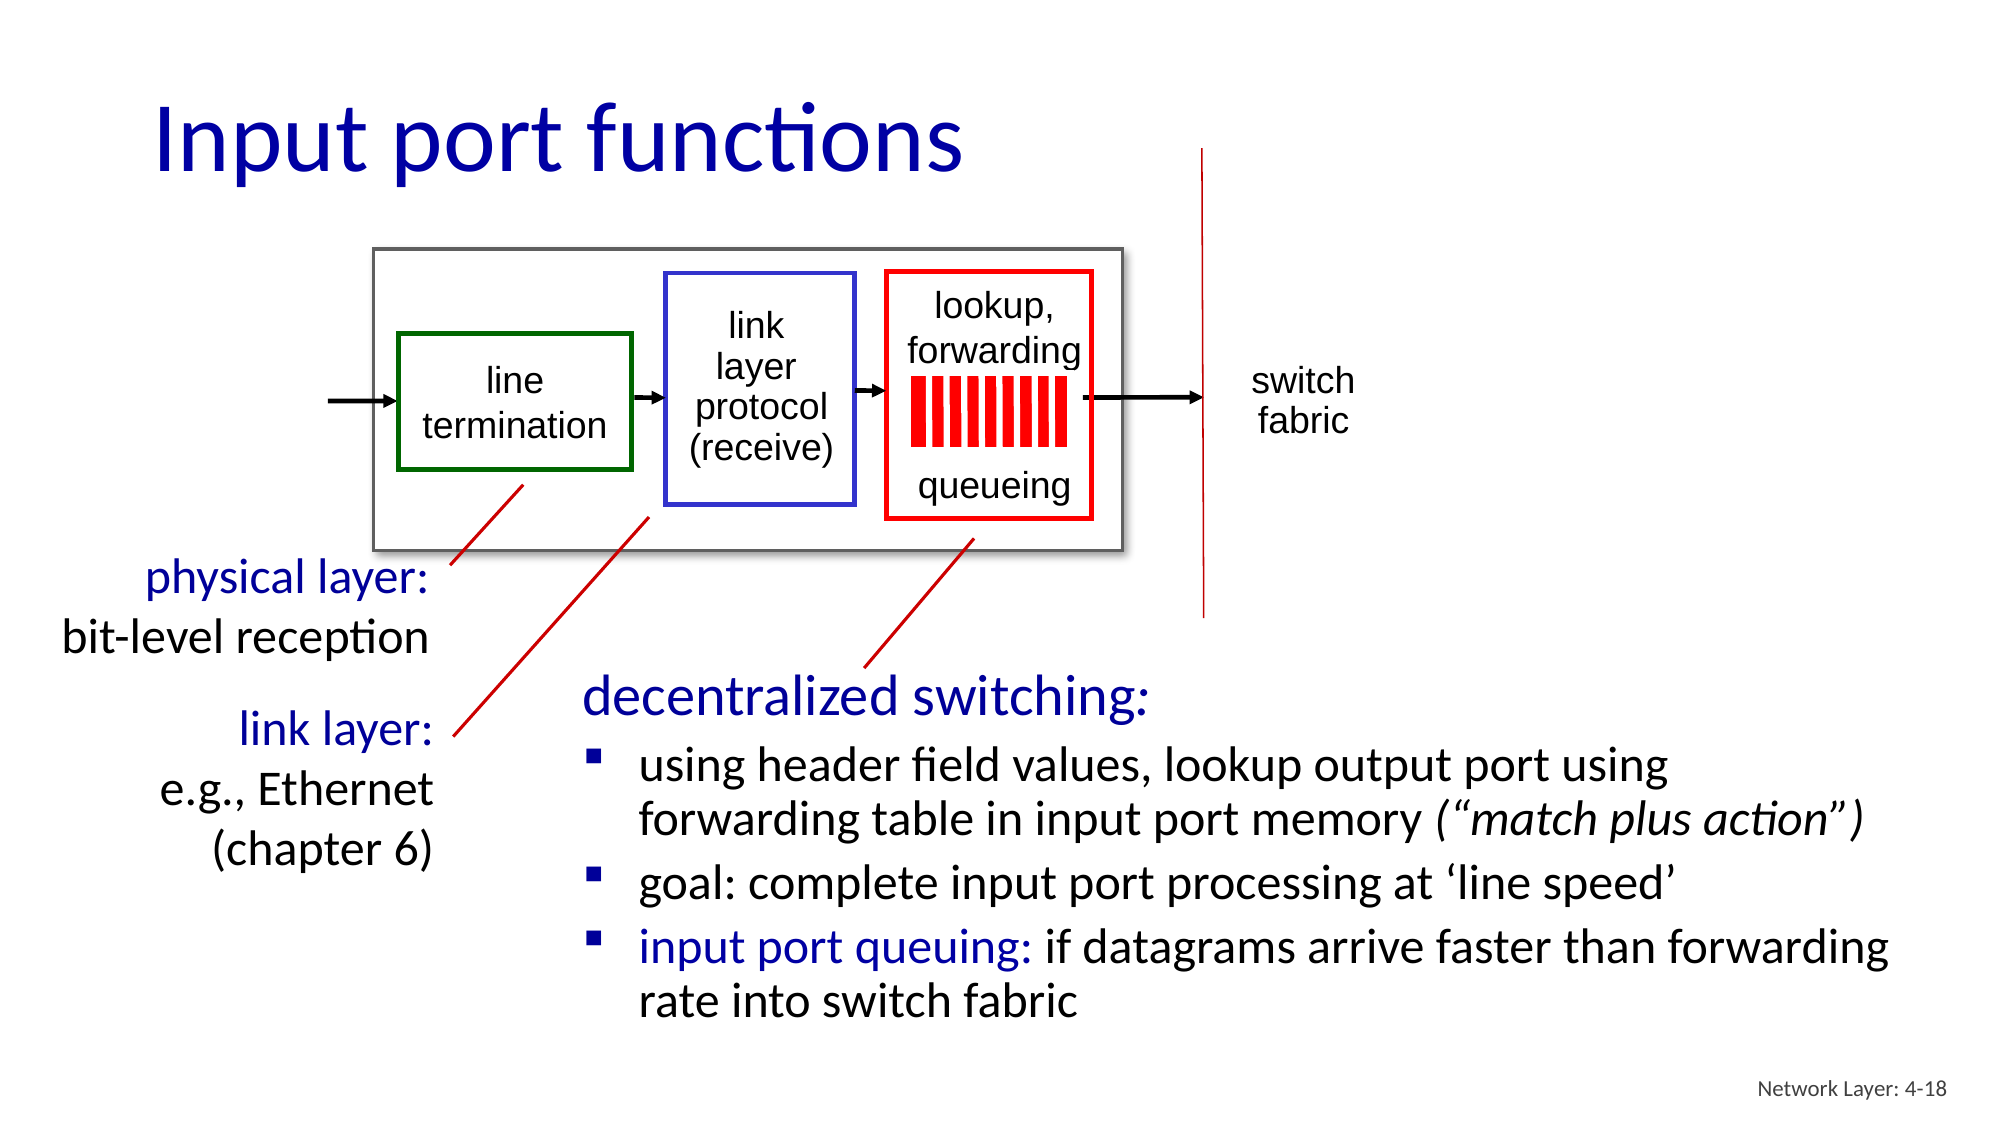

# Input port functions

decentralized switching:
using header field values, lookup output port using forwarding table in input port memory (“match plus action”)
goal: complete input port processing at ‘line speed’
input port queuing: if datagrams arrive faster than forwarding rate into switch fabric
lookup,
forwarding

queueing

link layer:
e.g., Ethernet
(chapter 6)
link
layer
protocol
(receive)
switch
fabric
line
termination

physical layer:
bit-level reception

Network Layer: 4-18